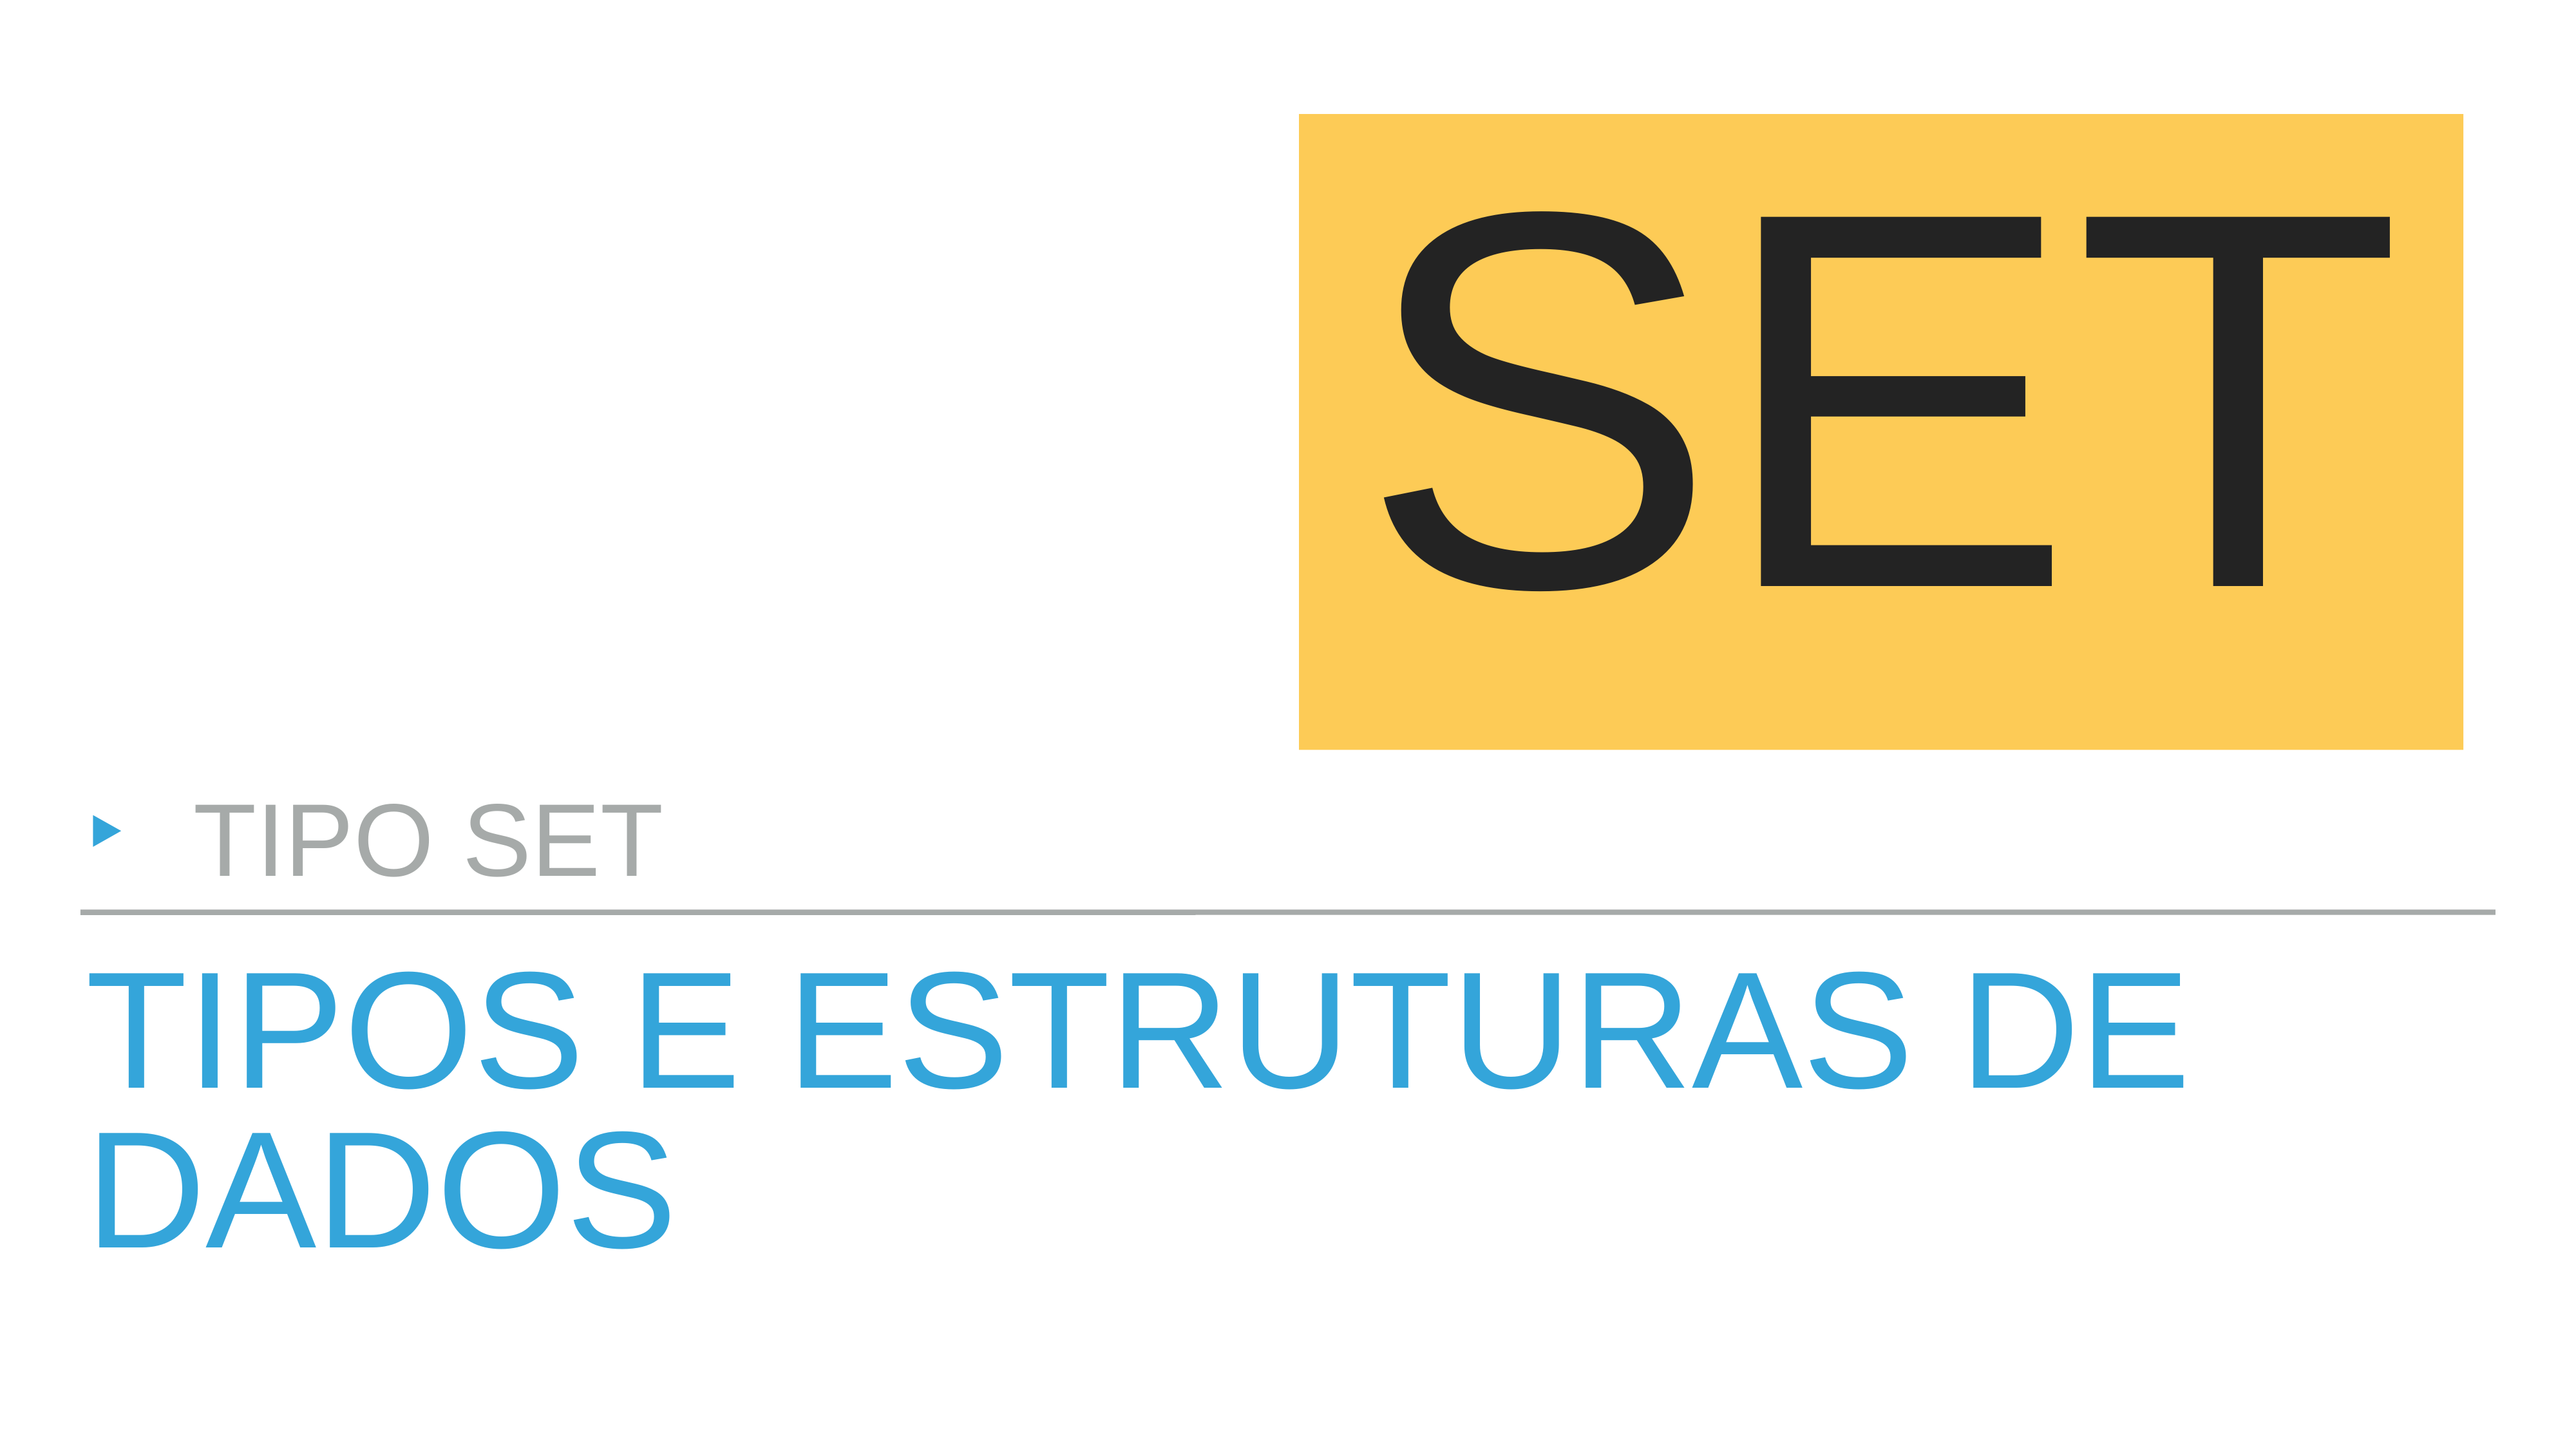

Set
Tipo SET
# Tipos e estruturas de dados